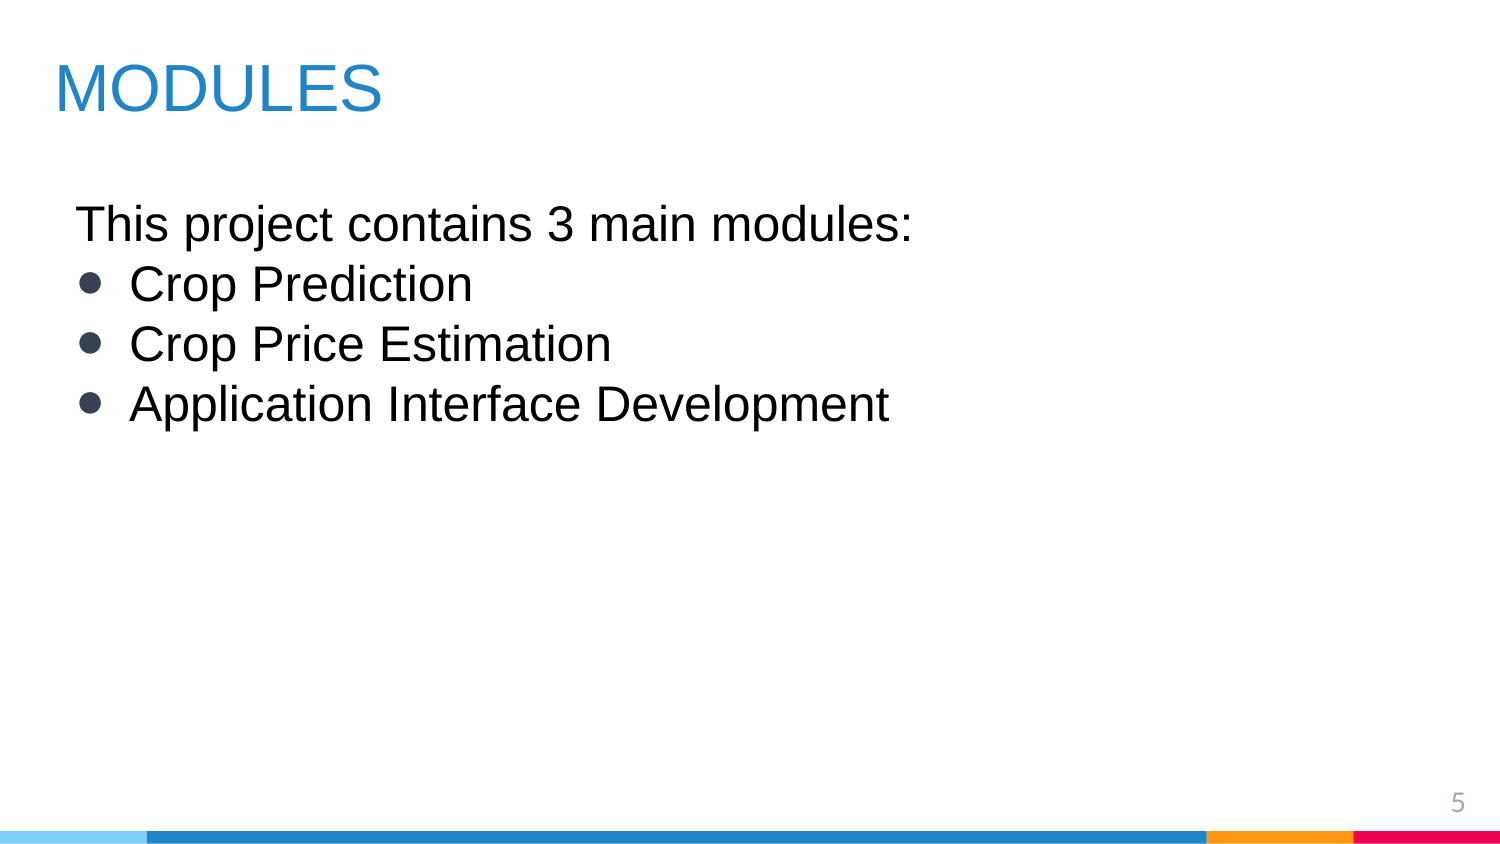

# MODULES
This project contains 3 main modules:
Crop Prediction
Crop Price Estimation
Application Interface Development
5